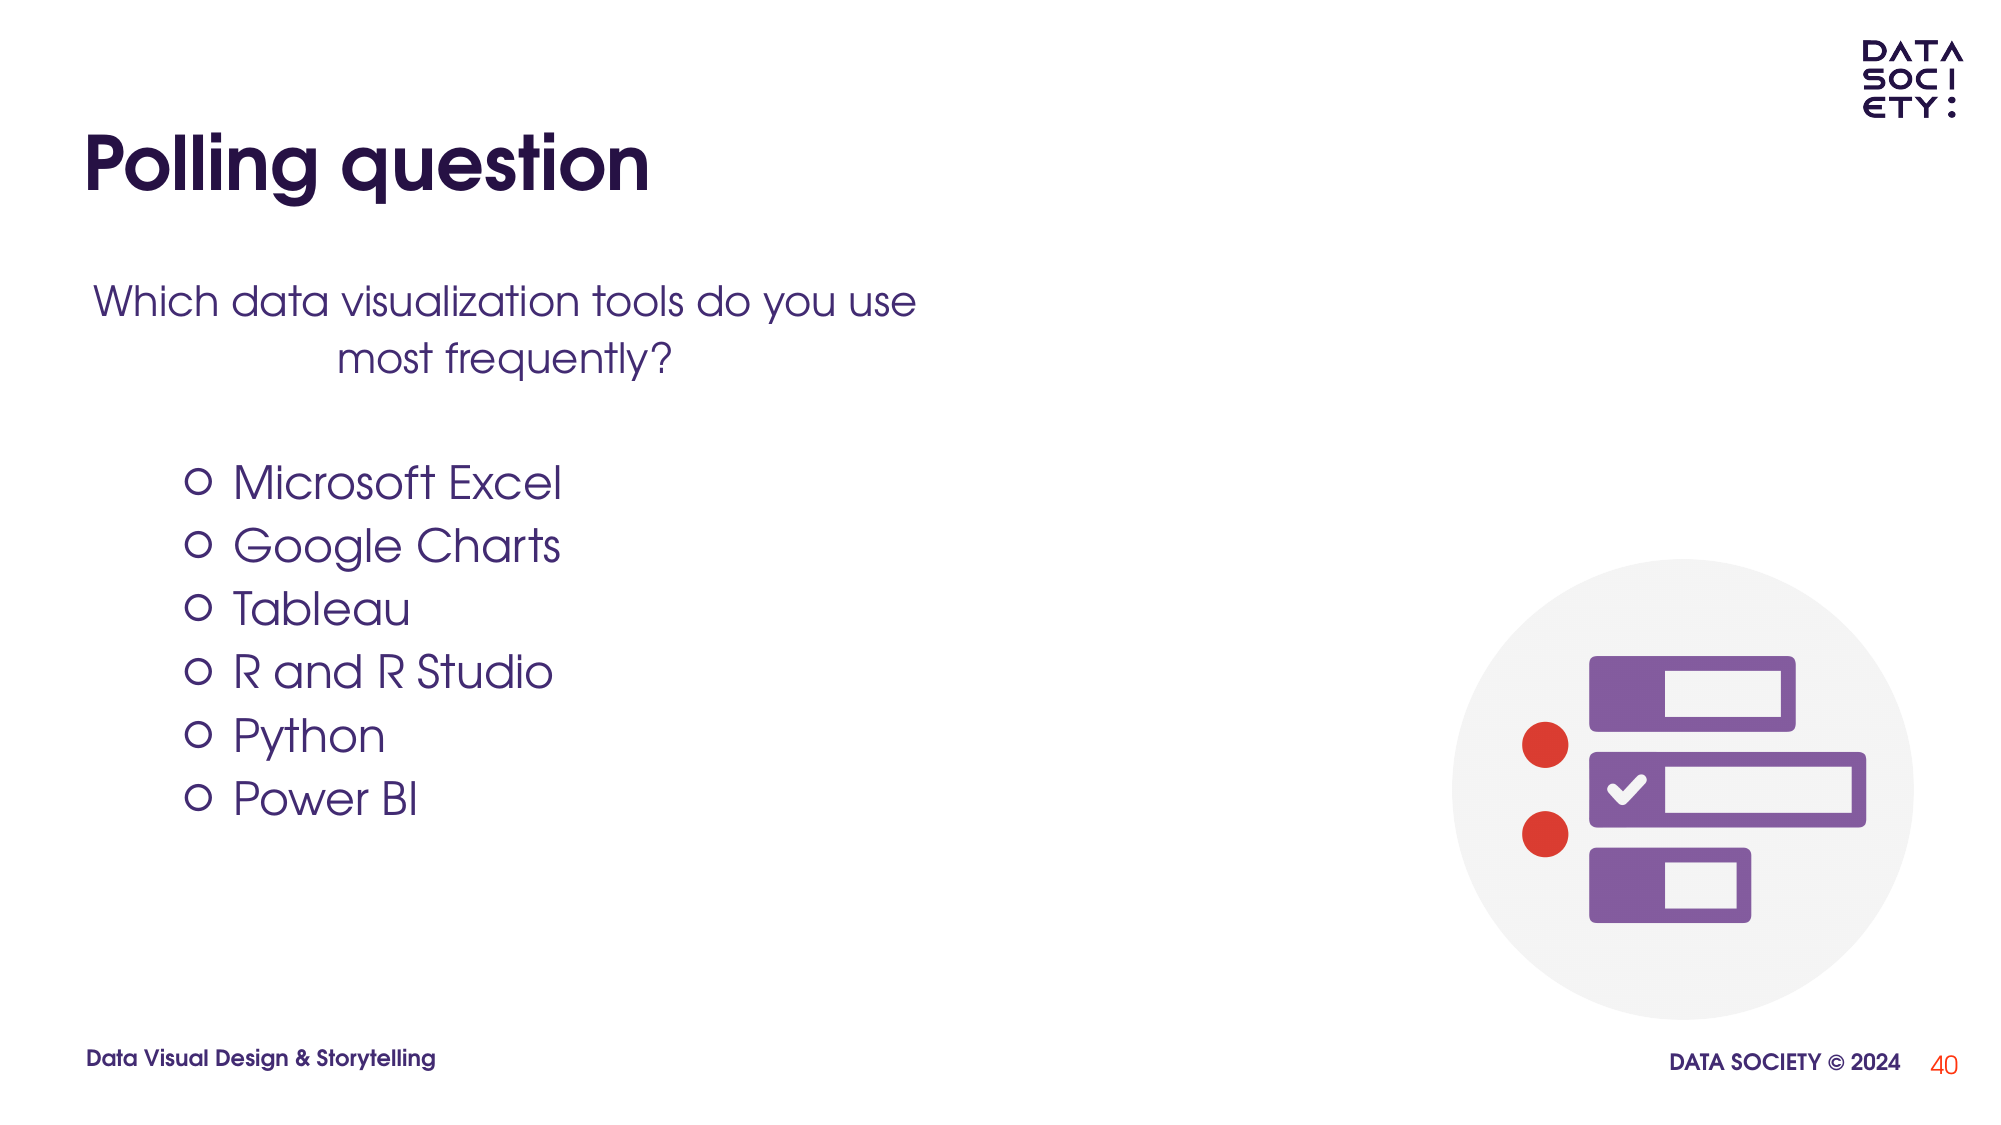

# Polling question

Which data visualization tools do you use most frequently?

Microsoft Excel
Google Charts
Tableau
R and R Studio
Python
Power BI

40